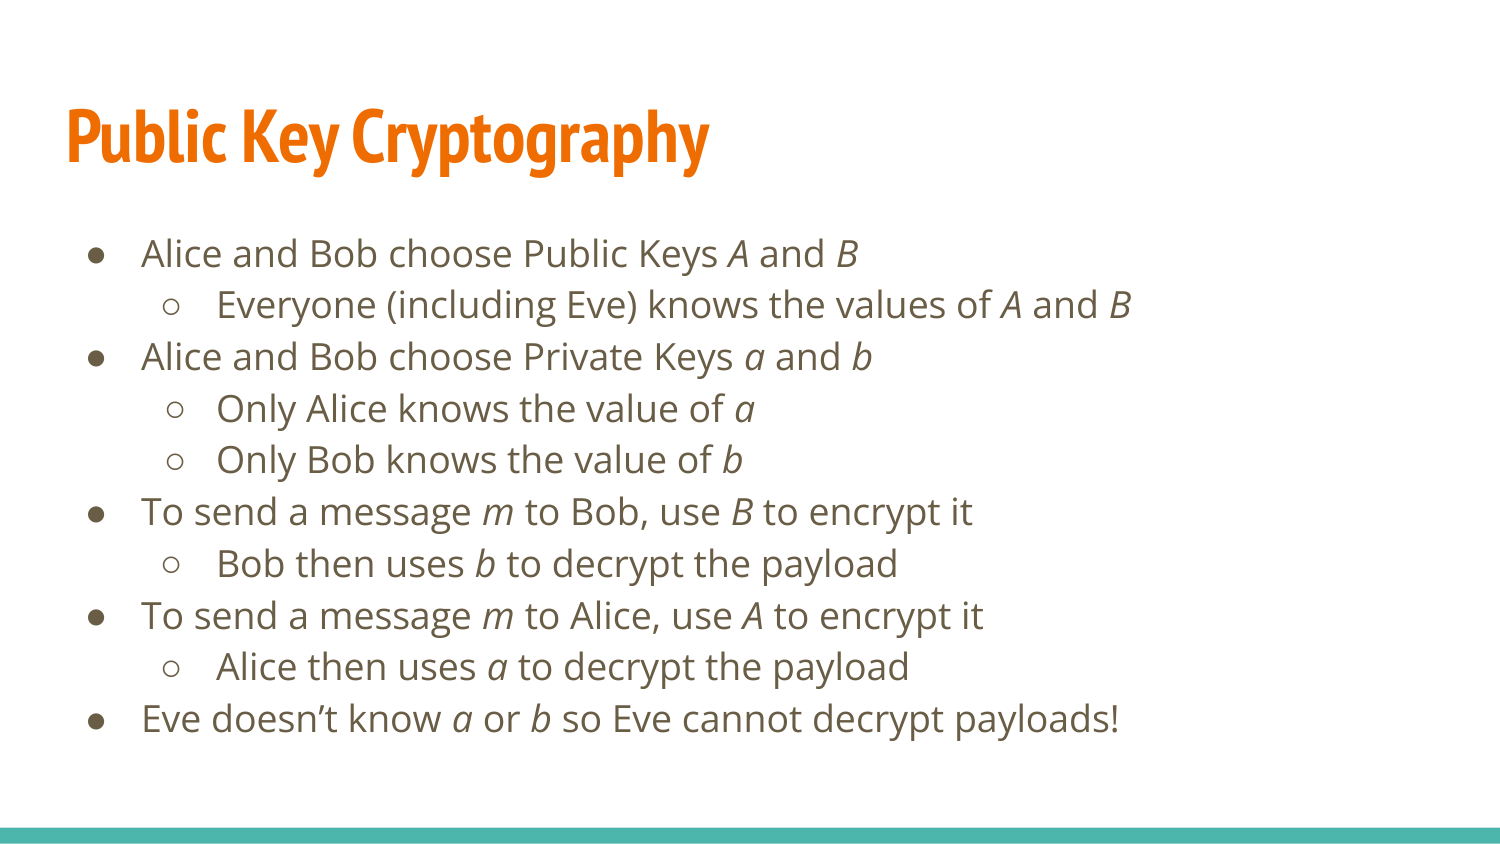

# Public Key Cryptography
Alice and Bob choose Public Keys A and B
Everyone (including Eve) knows the values of A and B
Alice and Bob choose Private Keys a and b
Only Alice knows the value of a
Only Bob knows the value of b
To send a message m to Bob, use B to encrypt it
Bob then uses b to decrypt the payload
To send a message m to Alice, use A to encrypt it
Alice then uses a to decrypt the payload
Eve doesn’t know a or b so Eve cannot decrypt payloads!